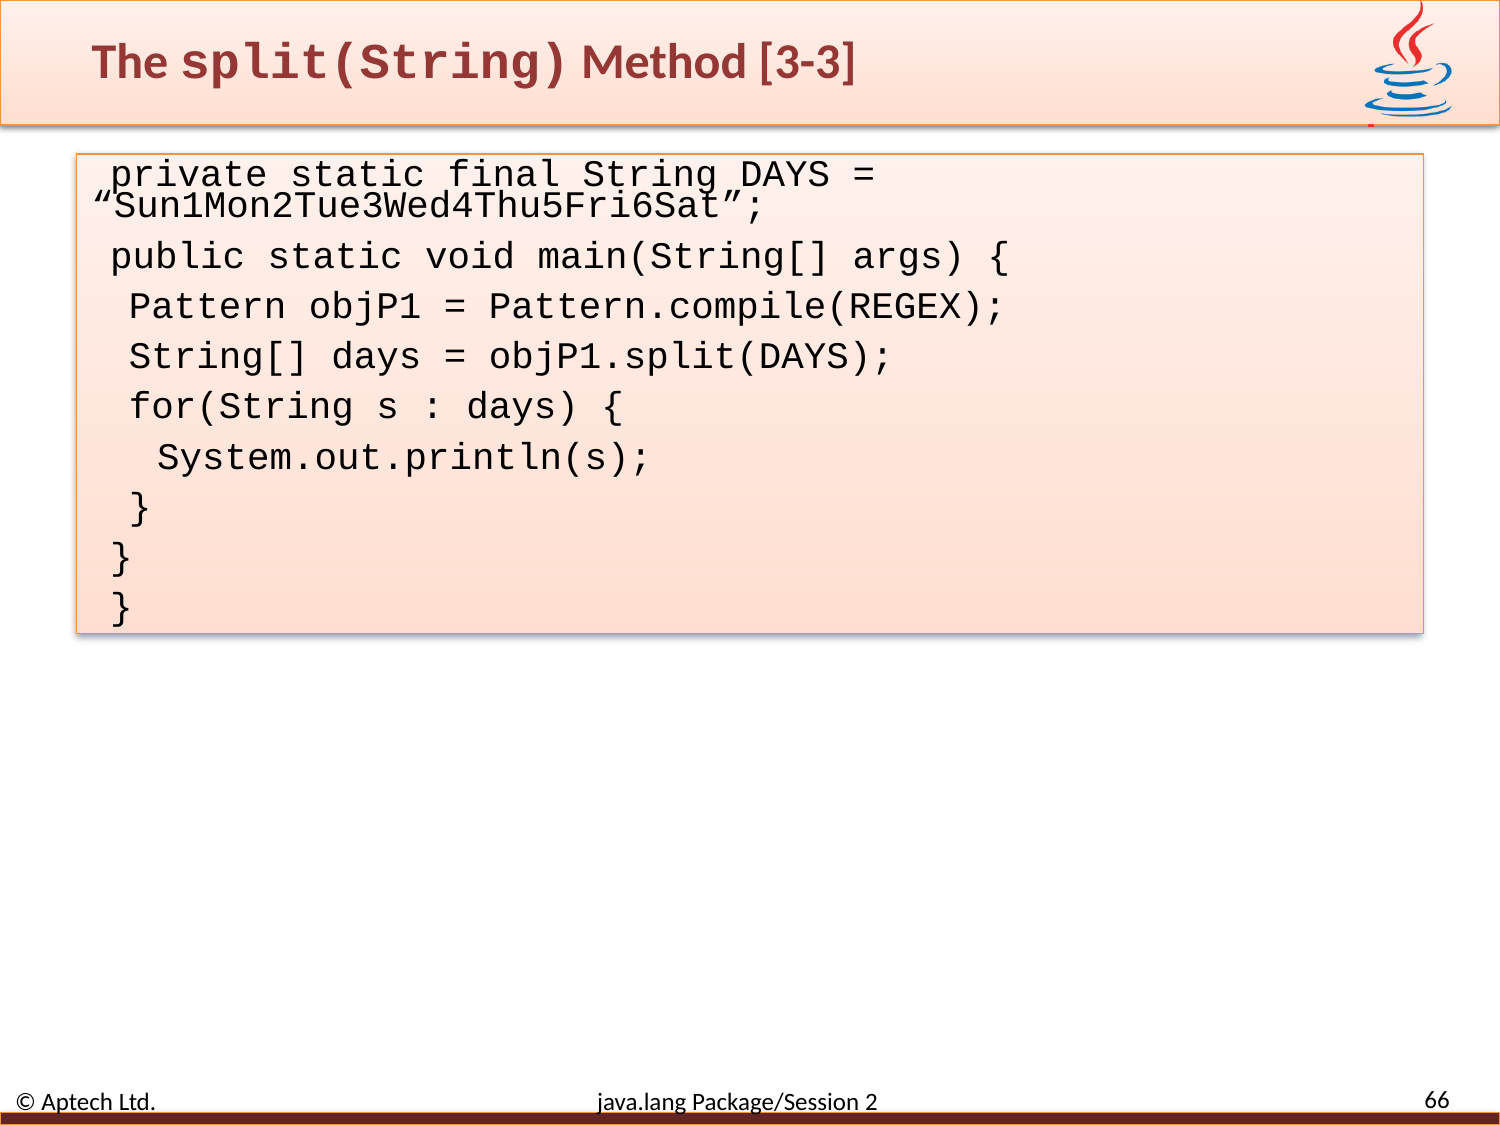

# The split(String) Method [3-3]

private static final String DAYS = “Sun1Mon2Tue3Wed4Thu5Fri6Sat”;
public static void main(String[] args) {
Pattern objP1 = Pattern.compile(REGEX);
String[] days = objP1.split(DAYS);
for(String s : days) {
System.out.println(s);
}
}
}
66
© Aptech Ltd.                                                                             java.lang Package/Session 2